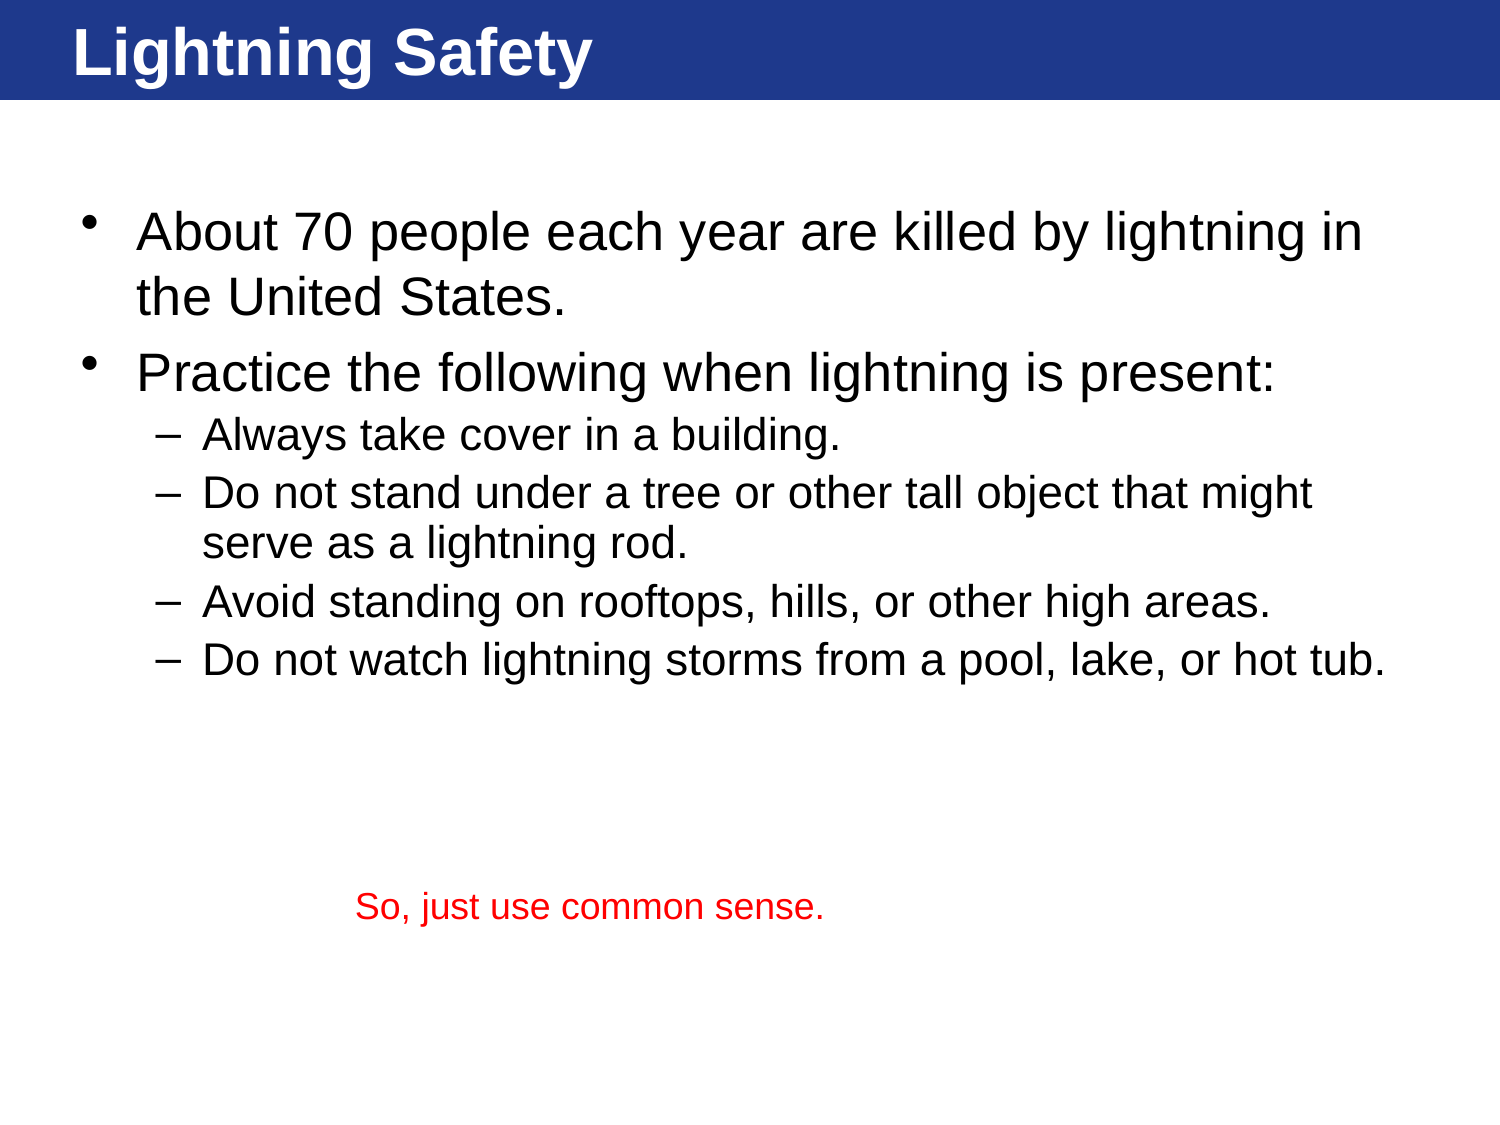

# Lightning Safety
About 70 people each year are killed by lightning in the United States.
Practice the following when lightning is present:
Always take cover in a building.
Do not stand under a tree or other tall object that might serve as a lightning rod.
Avoid standing on rooftops, hills, or other high areas.
Do not watch lightning storms from a pool, lake, or hot tub.
So, just use common sense.